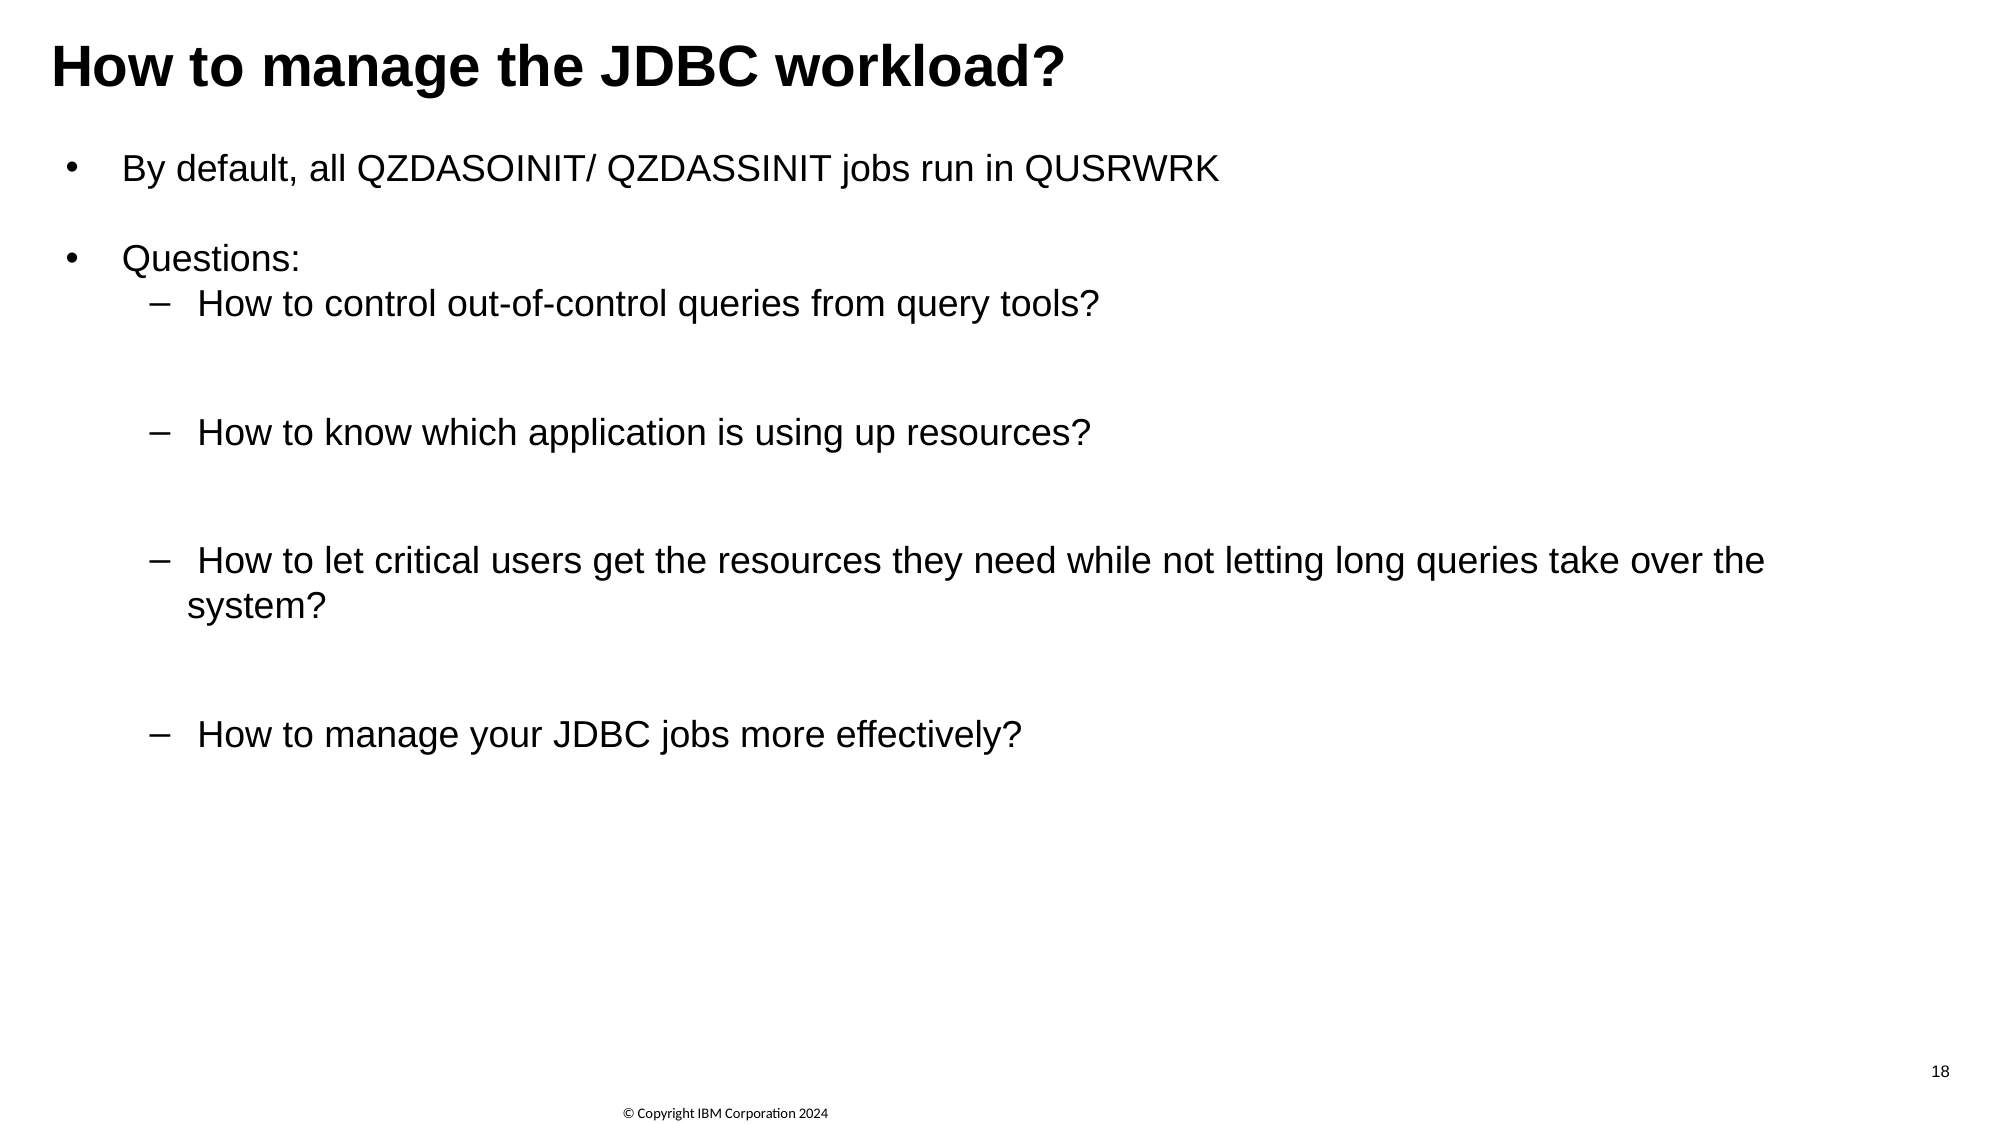

How to manage the JDBC workload?
By default, all QZDASOINIT/ QZDASSINIT jobs run in QUSRWRK

Questions:
 How to control out-of-control queries from query tools?

 How to know which application is using up resources?

 How to let critical users get the resources they need while not letting long queries take over the system?

 How to manage your JDBC jobs more effectively?

18